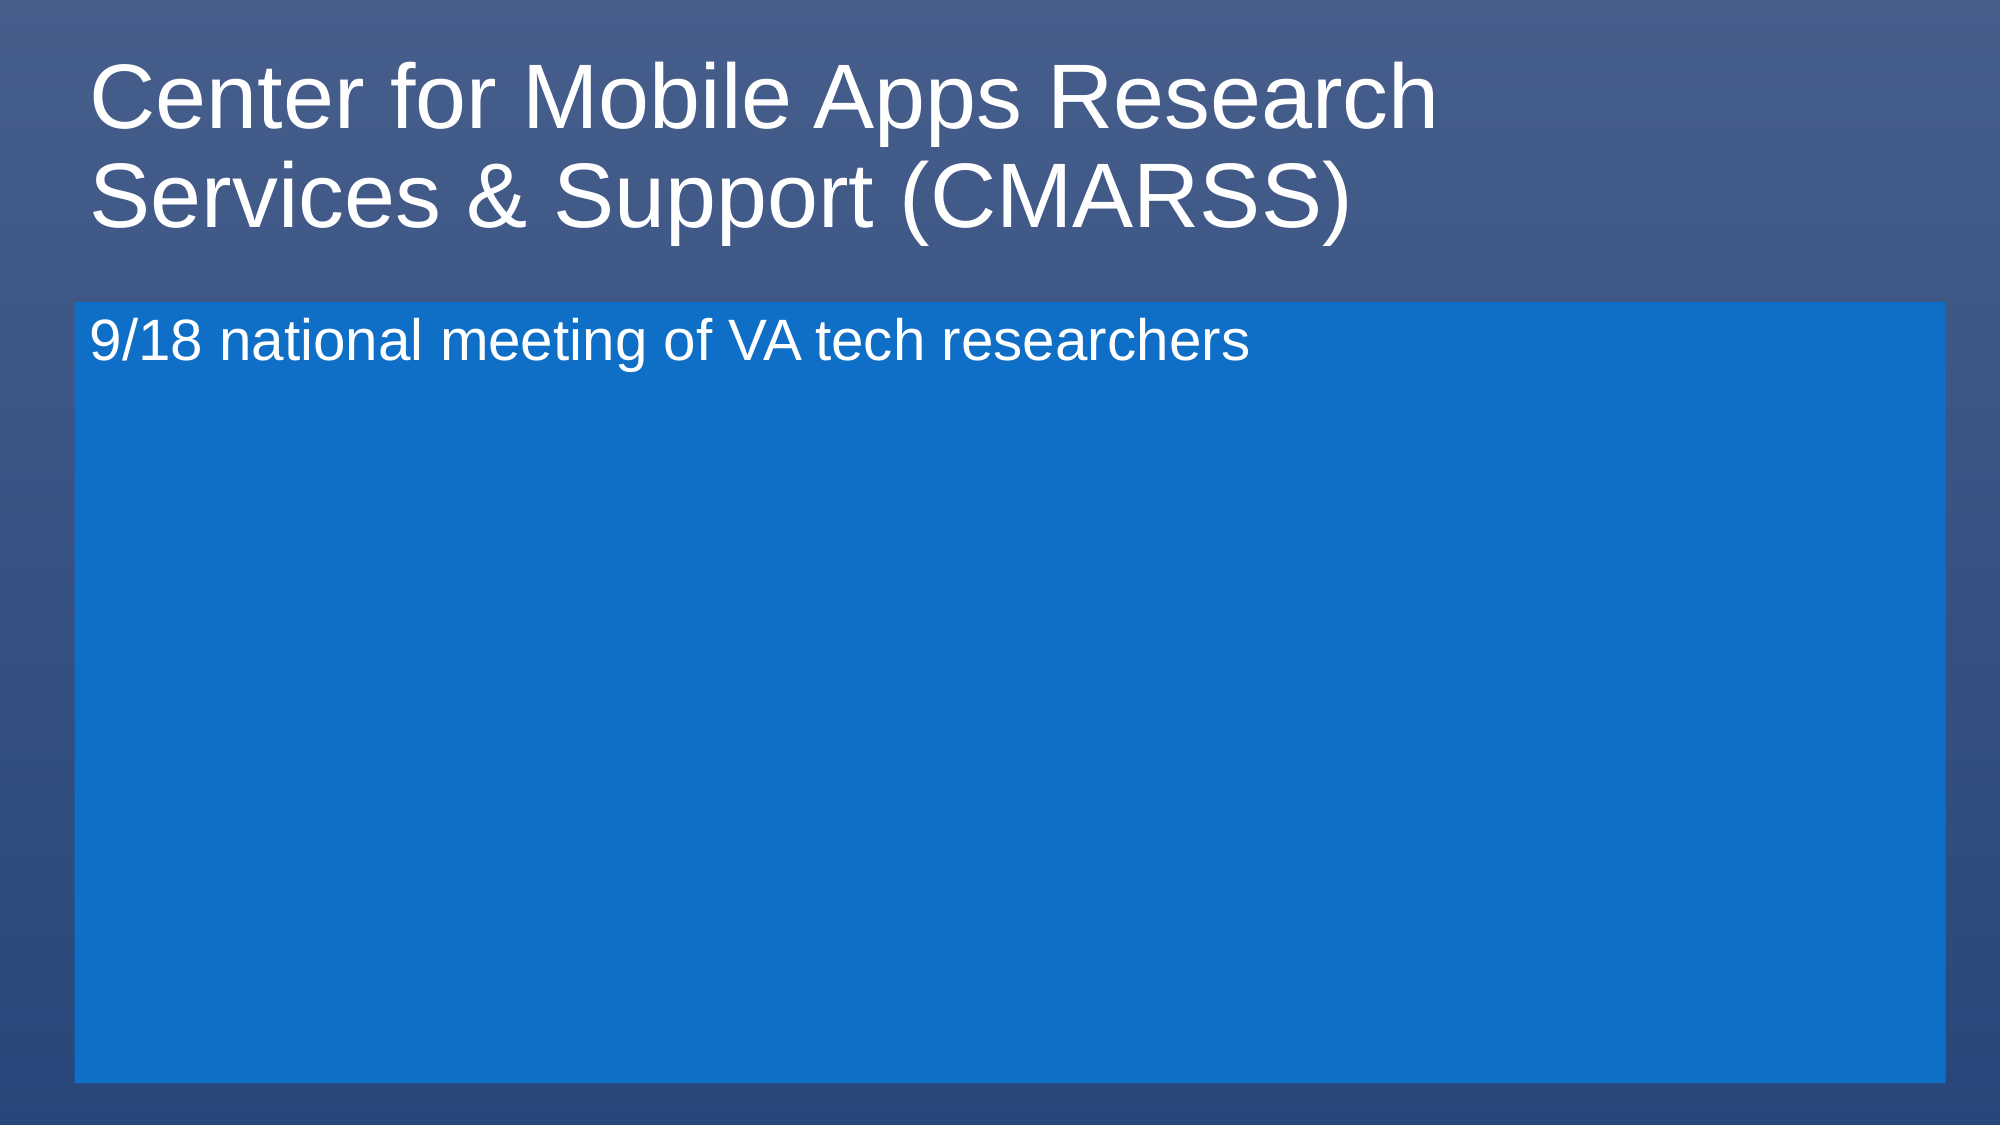

# Center for Mobile Apps Research Services & Support (CMARSS)
9/18 national meeting of VA tech researchers